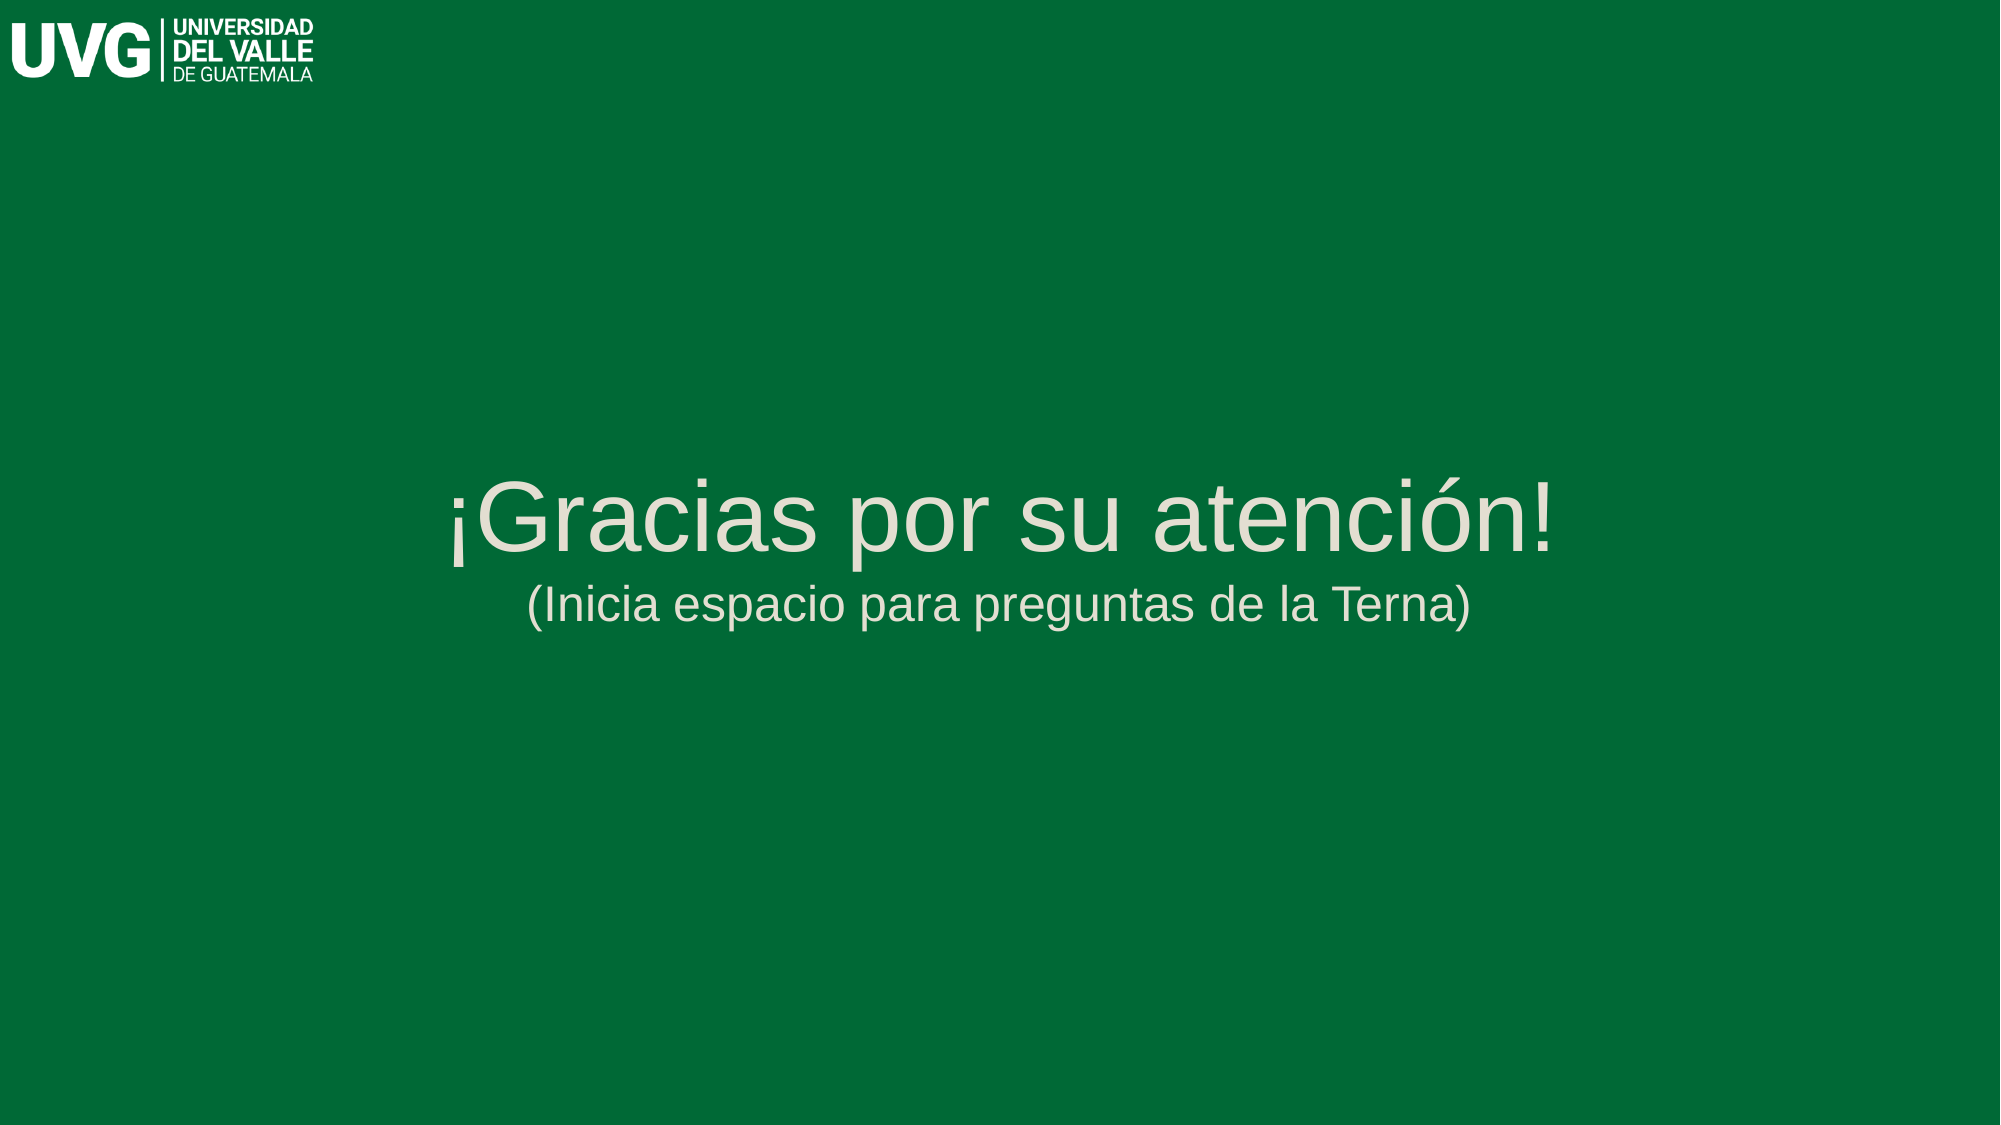

# ¡Gracias por su atención! (Inicia espacio para preguntas de la Terna)